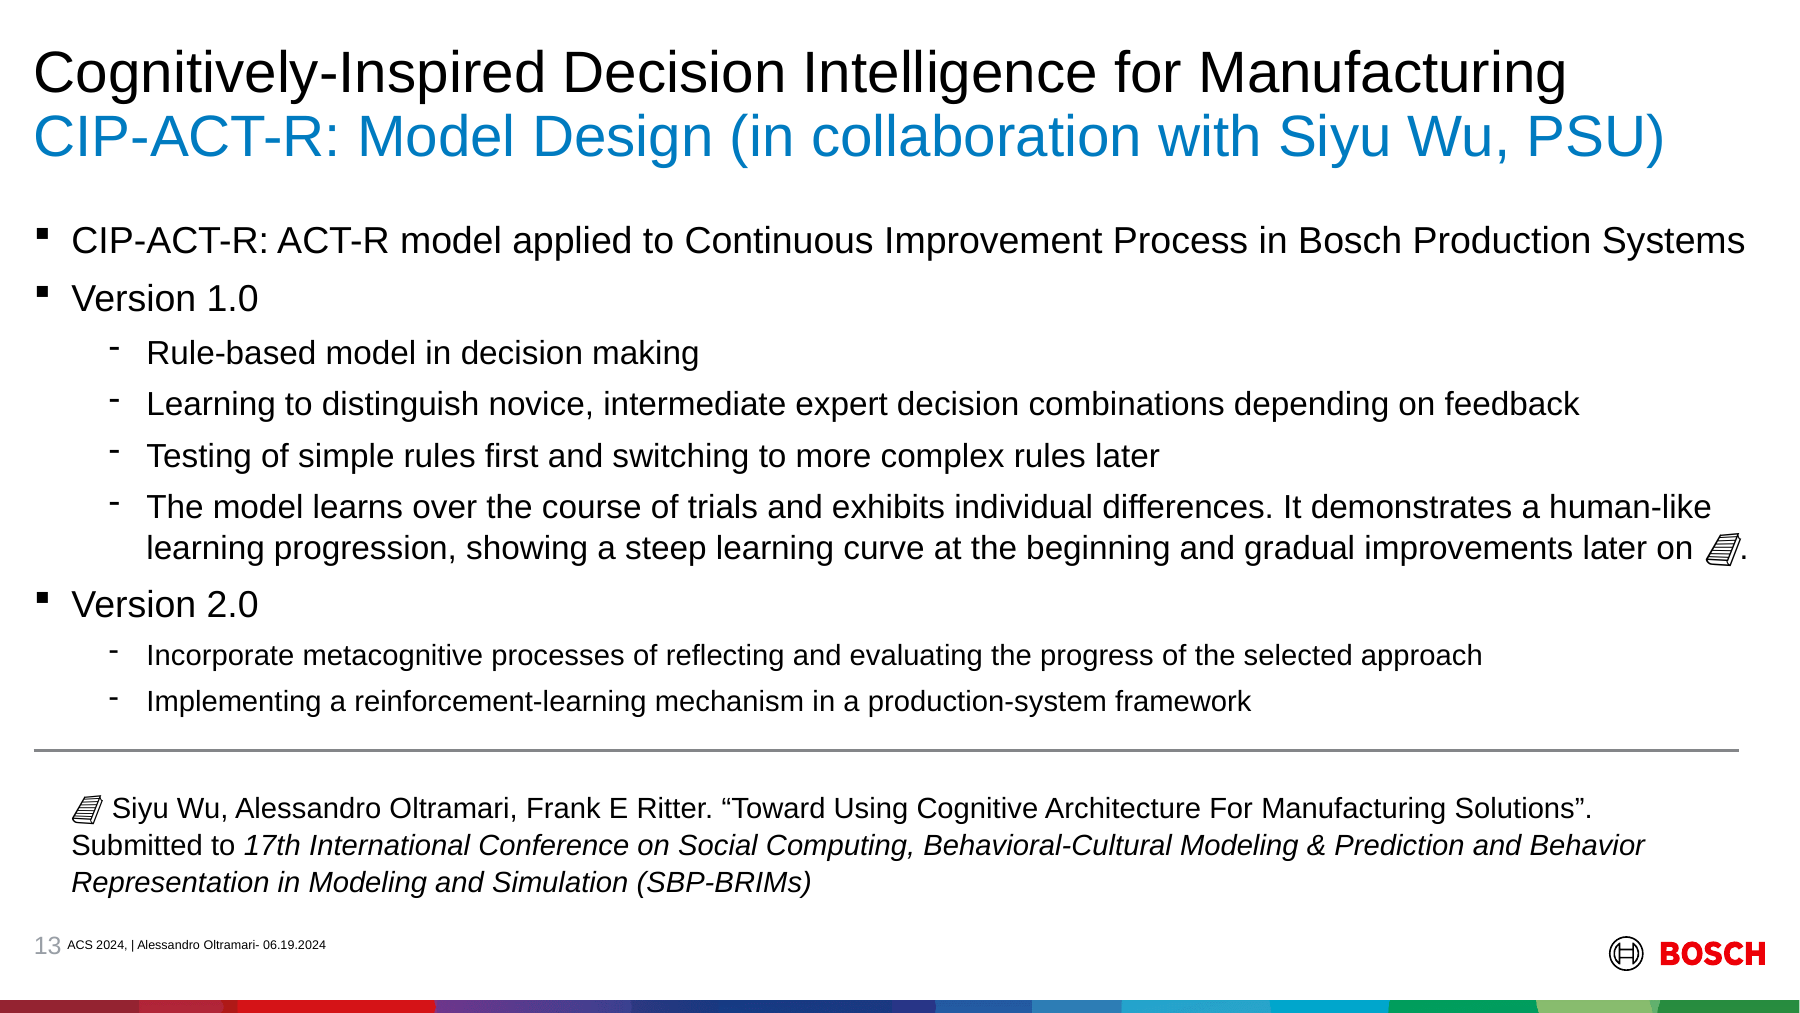

Cognitively-Inspired Decision Intelligence for Manufacturing
# CIP-ACT-R: Model Design (in collaboration with Siyu Wu, PSU)
CIP-ACT-R: ACT-R model applied to Continuous Improvement Process in Bosch Production Systems
Version 1.0
Rule-based model in decision making
Learning to distinguish novice, intermediate expert decision combinations depending on feedback
Testing of simple rules first and switching to more complex rules later
The model learns over the course of trials and exhibits individual differences. It demonstrates a human-like learning progression, showing a steep learning curve at the beginning and gradual improvements later on 📘.
Version 2.0
Incorporate metacognitive processes of reflecting and evaluating the progress of the selected approach
Implementing a reinforcement-learning mechanism in a production-system framework

📘 Siyu Wu, Alessandro Oltramari, Frank E Ritter. “Toward Using Cognitive Architecture For Manufacturing Solutions”.
Submitted to 17th International Conference on Social Computing, Behavioral-Cultural Modeling & Prediction and Behavior Representation in Modeling and Simulation (SBP-BRIMs)

13
ACS 2024, | Alessandro Oltramari- 06.19.2024